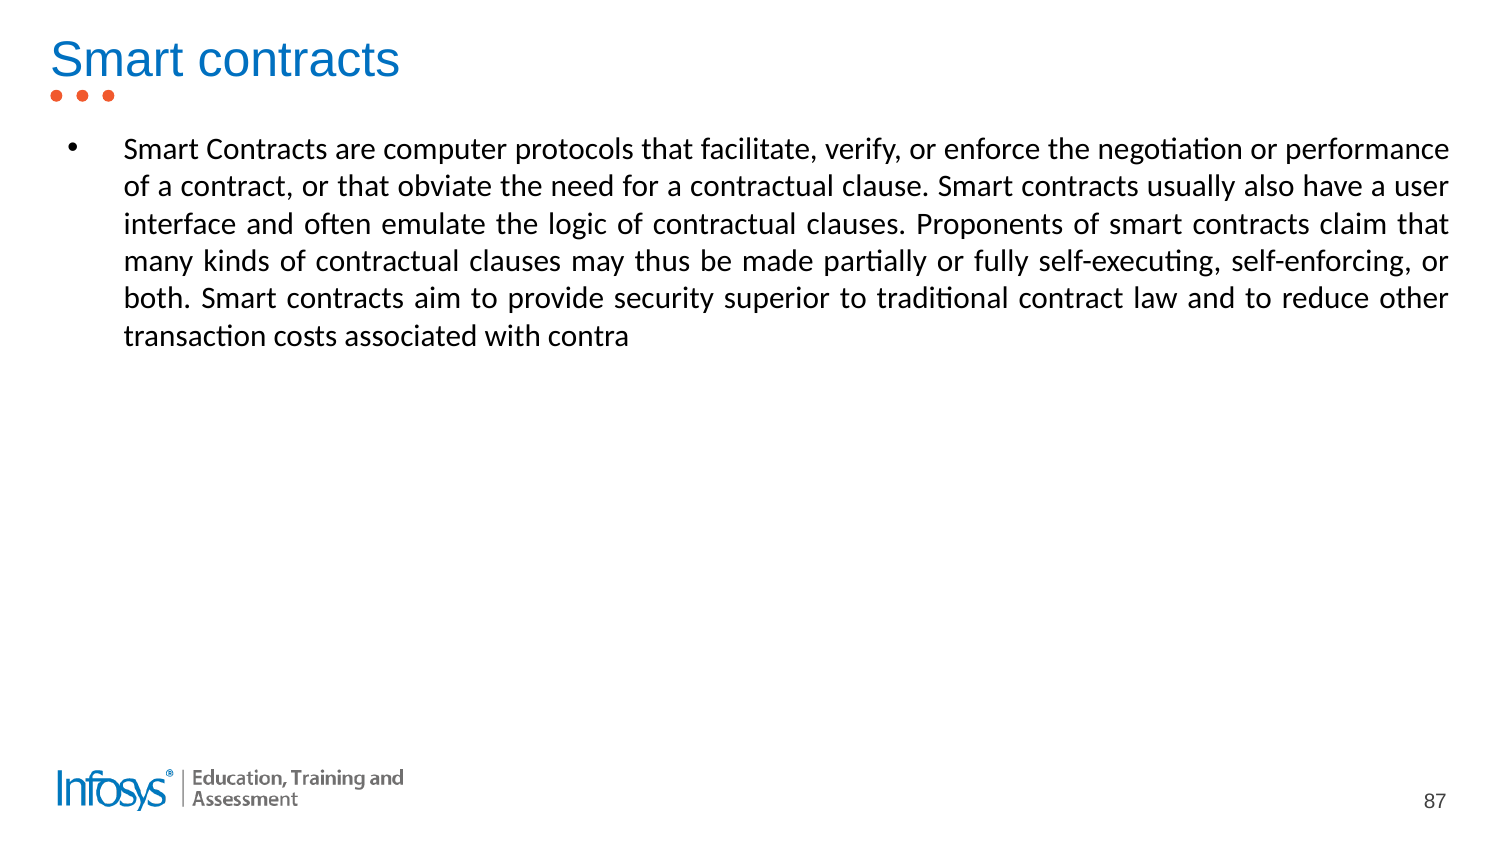

# Smart contracts
Smart Contracts are computer protocols that facilitate, verify, or enforce the negotiation or performance of a contract, or that obviate the need for a contractual clause. Smart contracts usually also have a user interface and often emulate the logic of contractual clauses. Proponents of smart contracts claim that many kinds of contractual clauses may thus be made partially or fully self-executing, self-enforcing, or both. Smart contracts aim to provide security superior to traditional contract law and to reduce other transaction costs associated with contra
87